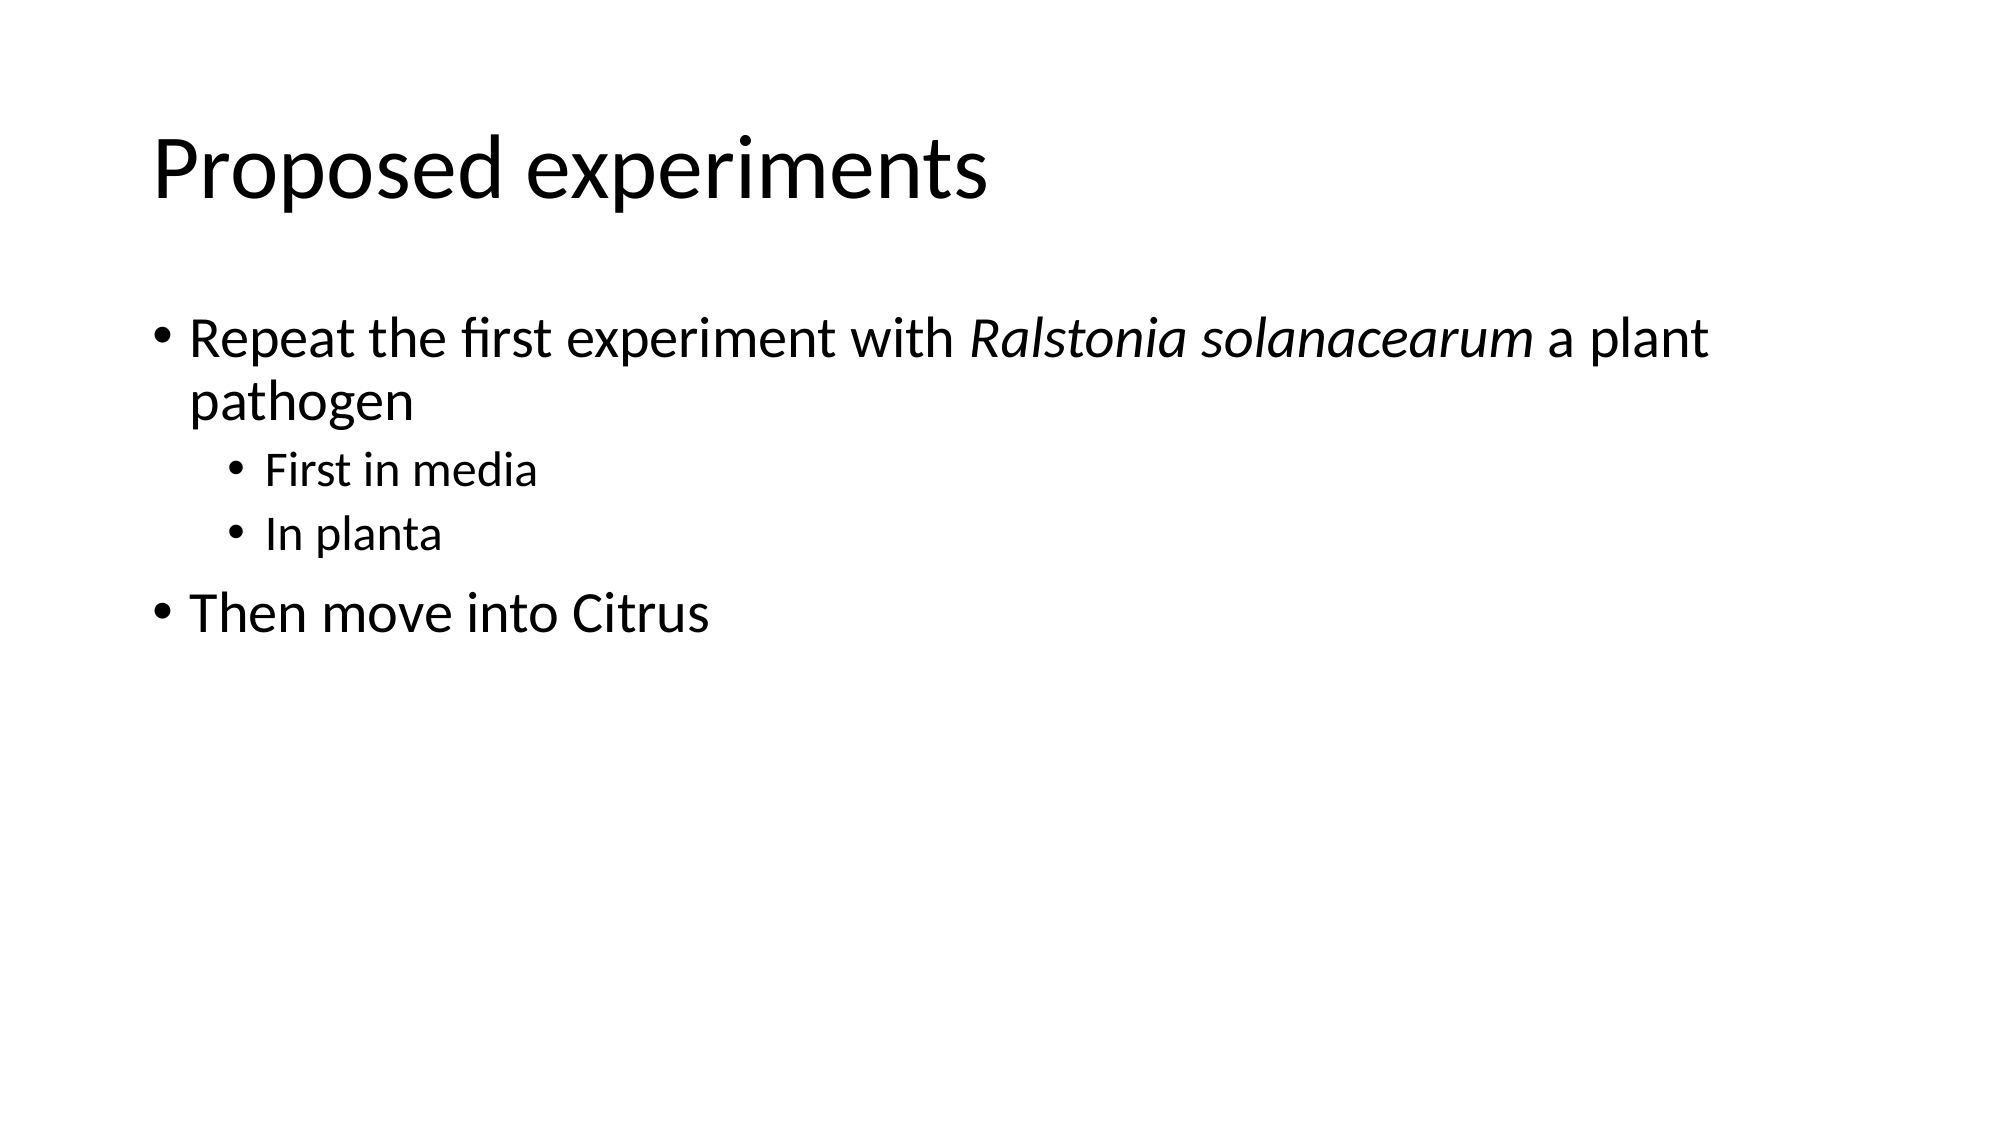

# Proposed experiments
Repeat the first experiment with Ralstonia solanacearum a plant pathogen
First in media
In planta
Then move into Citrus